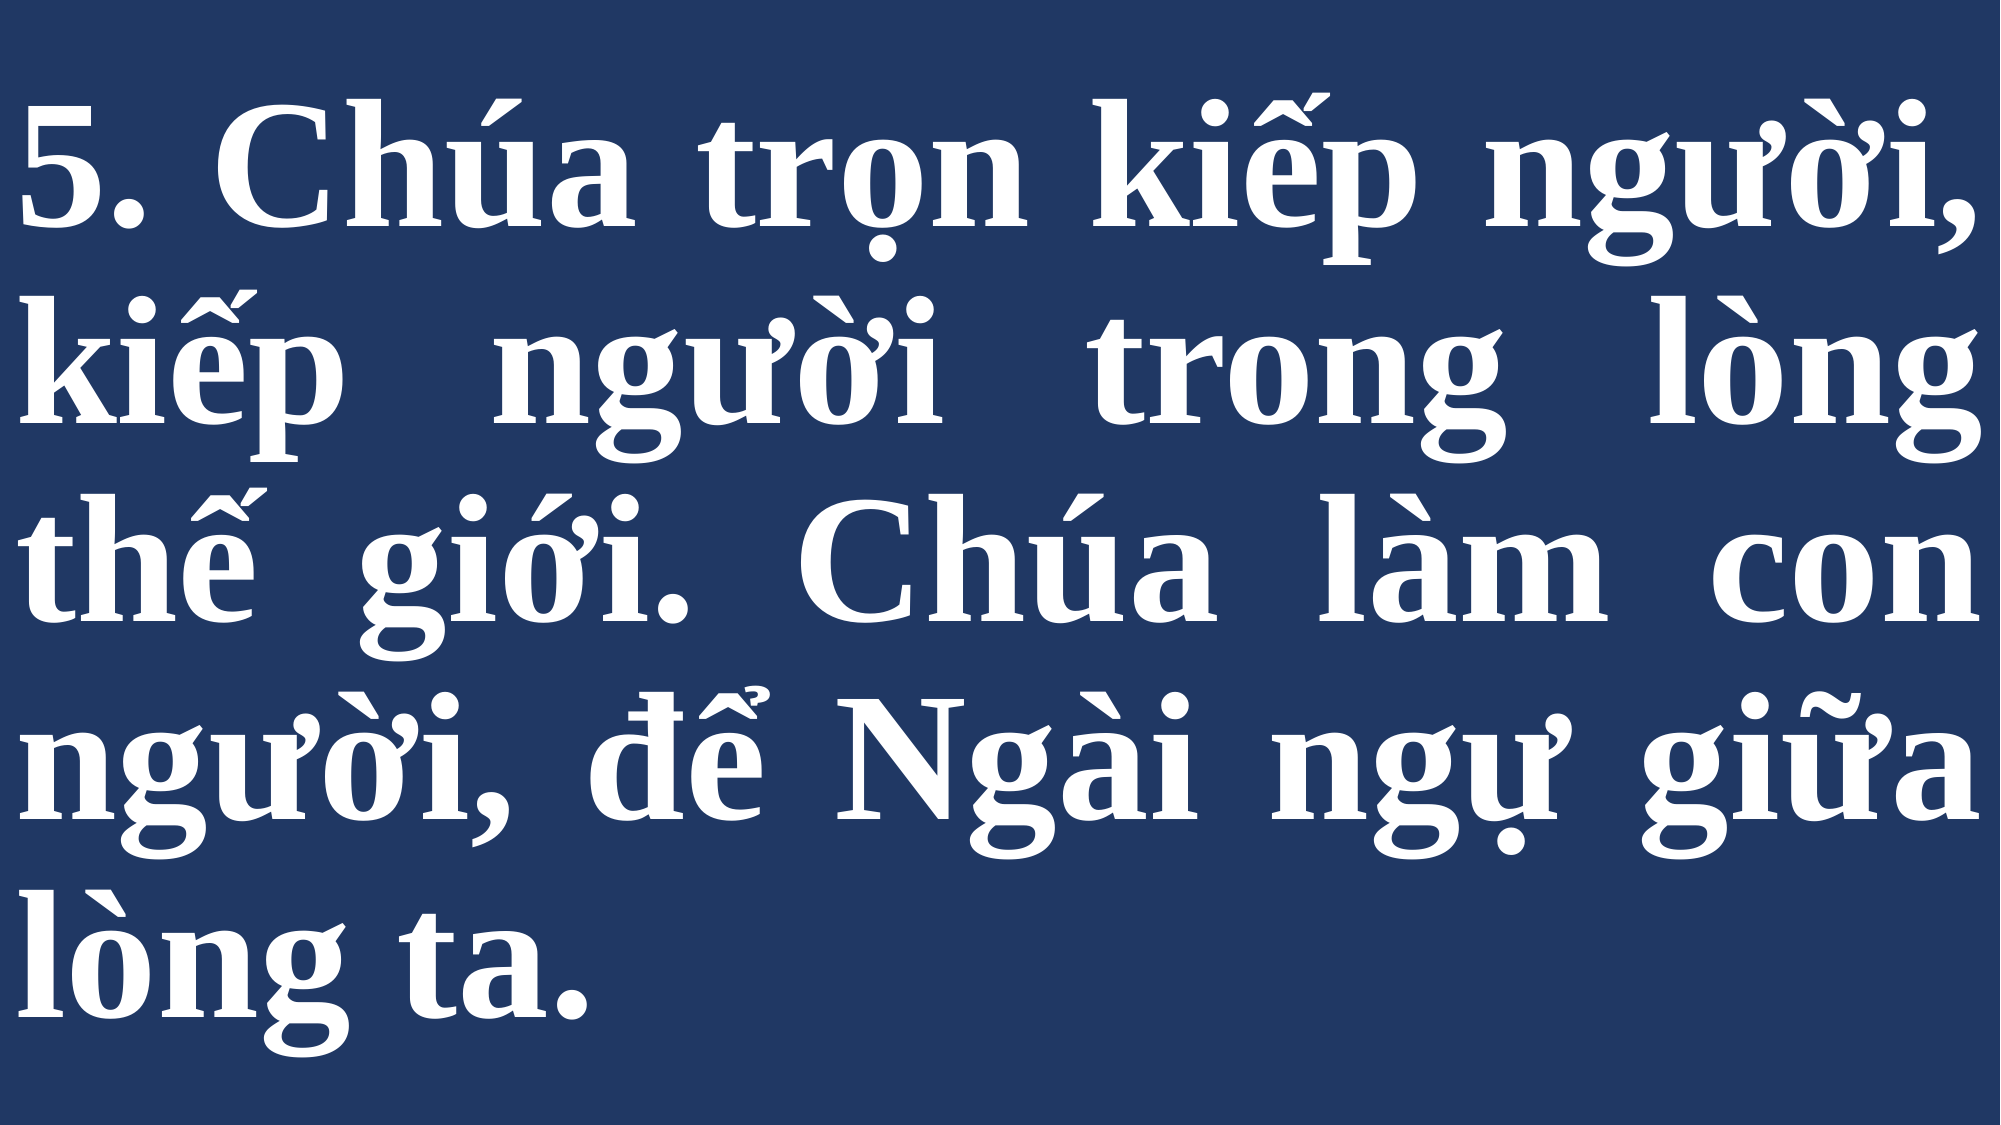

# 5. Chúa trọn kiếp người, kiếp người trong lòng thế giới. Chúa làm con người, để Ngài ngự giữa lòng ta.